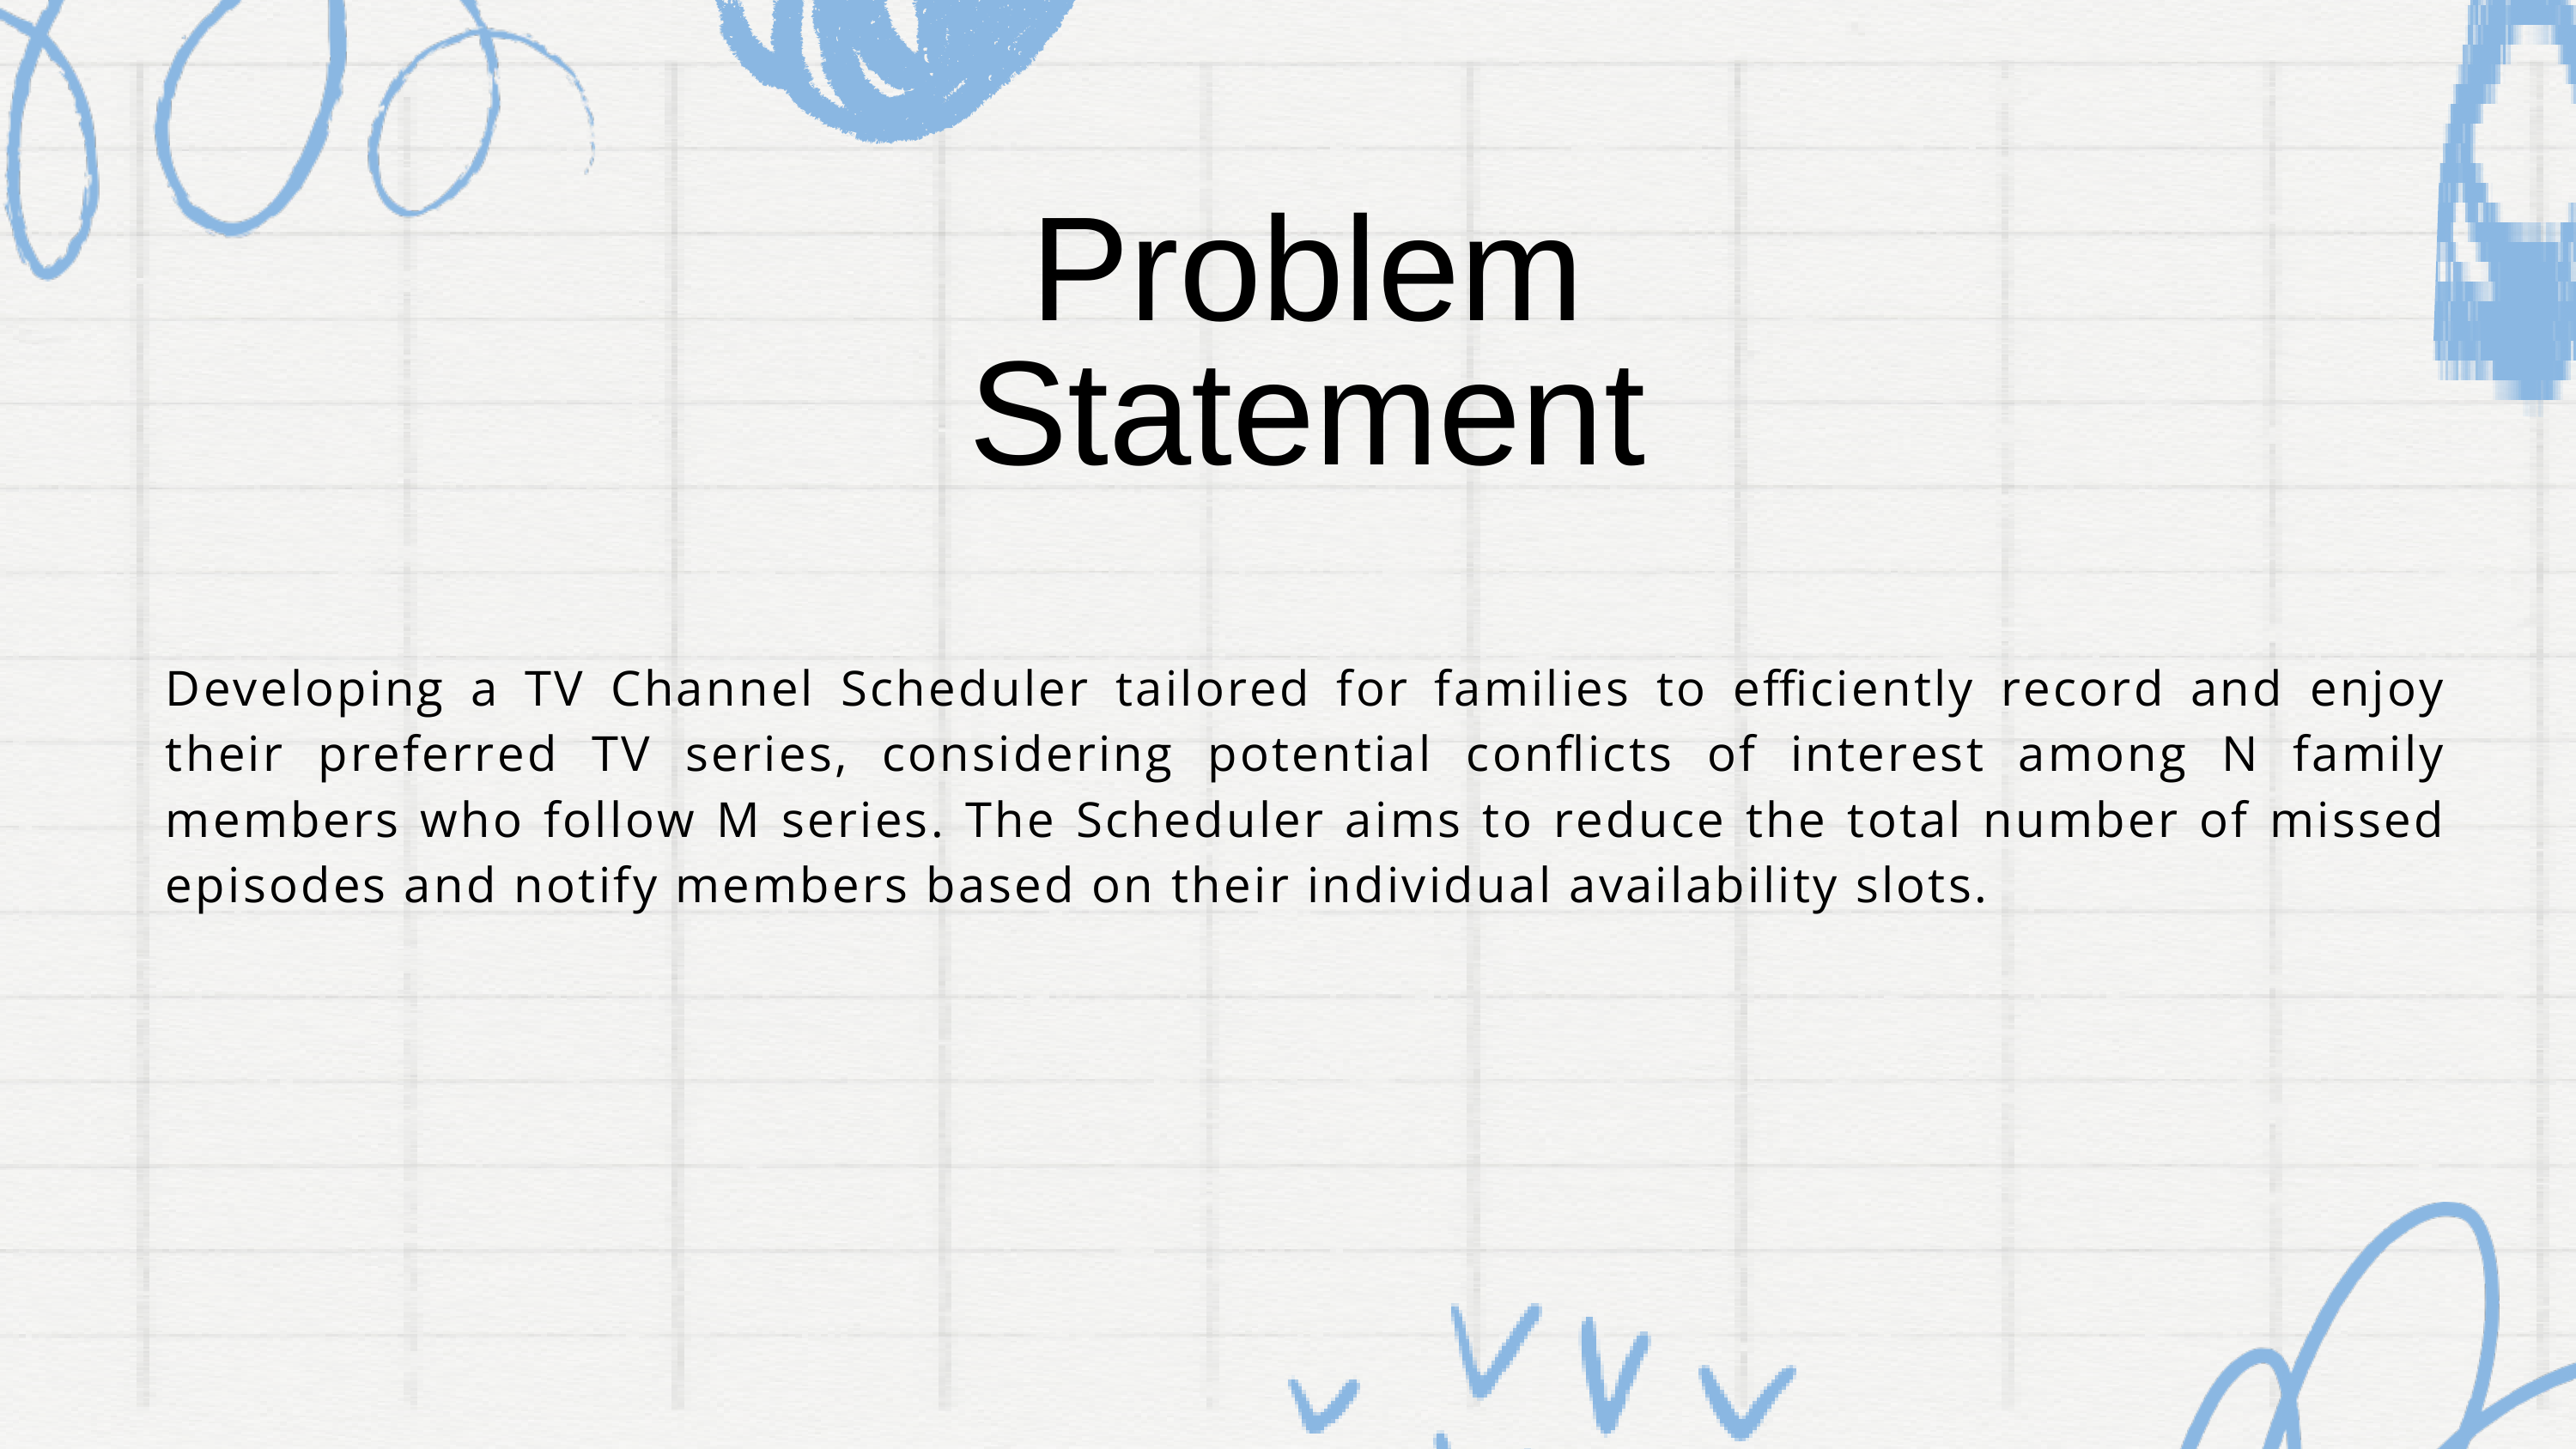

Problem Statement
Developing a TV Channel Scheduler tailored for families to efficiently record and enjoy their preferred TV series, considering potential conflicts of interest among N family members who follow M series. The Scheduler aims to reduce the total number of missed episodes and notify members based on their individual availability slots.